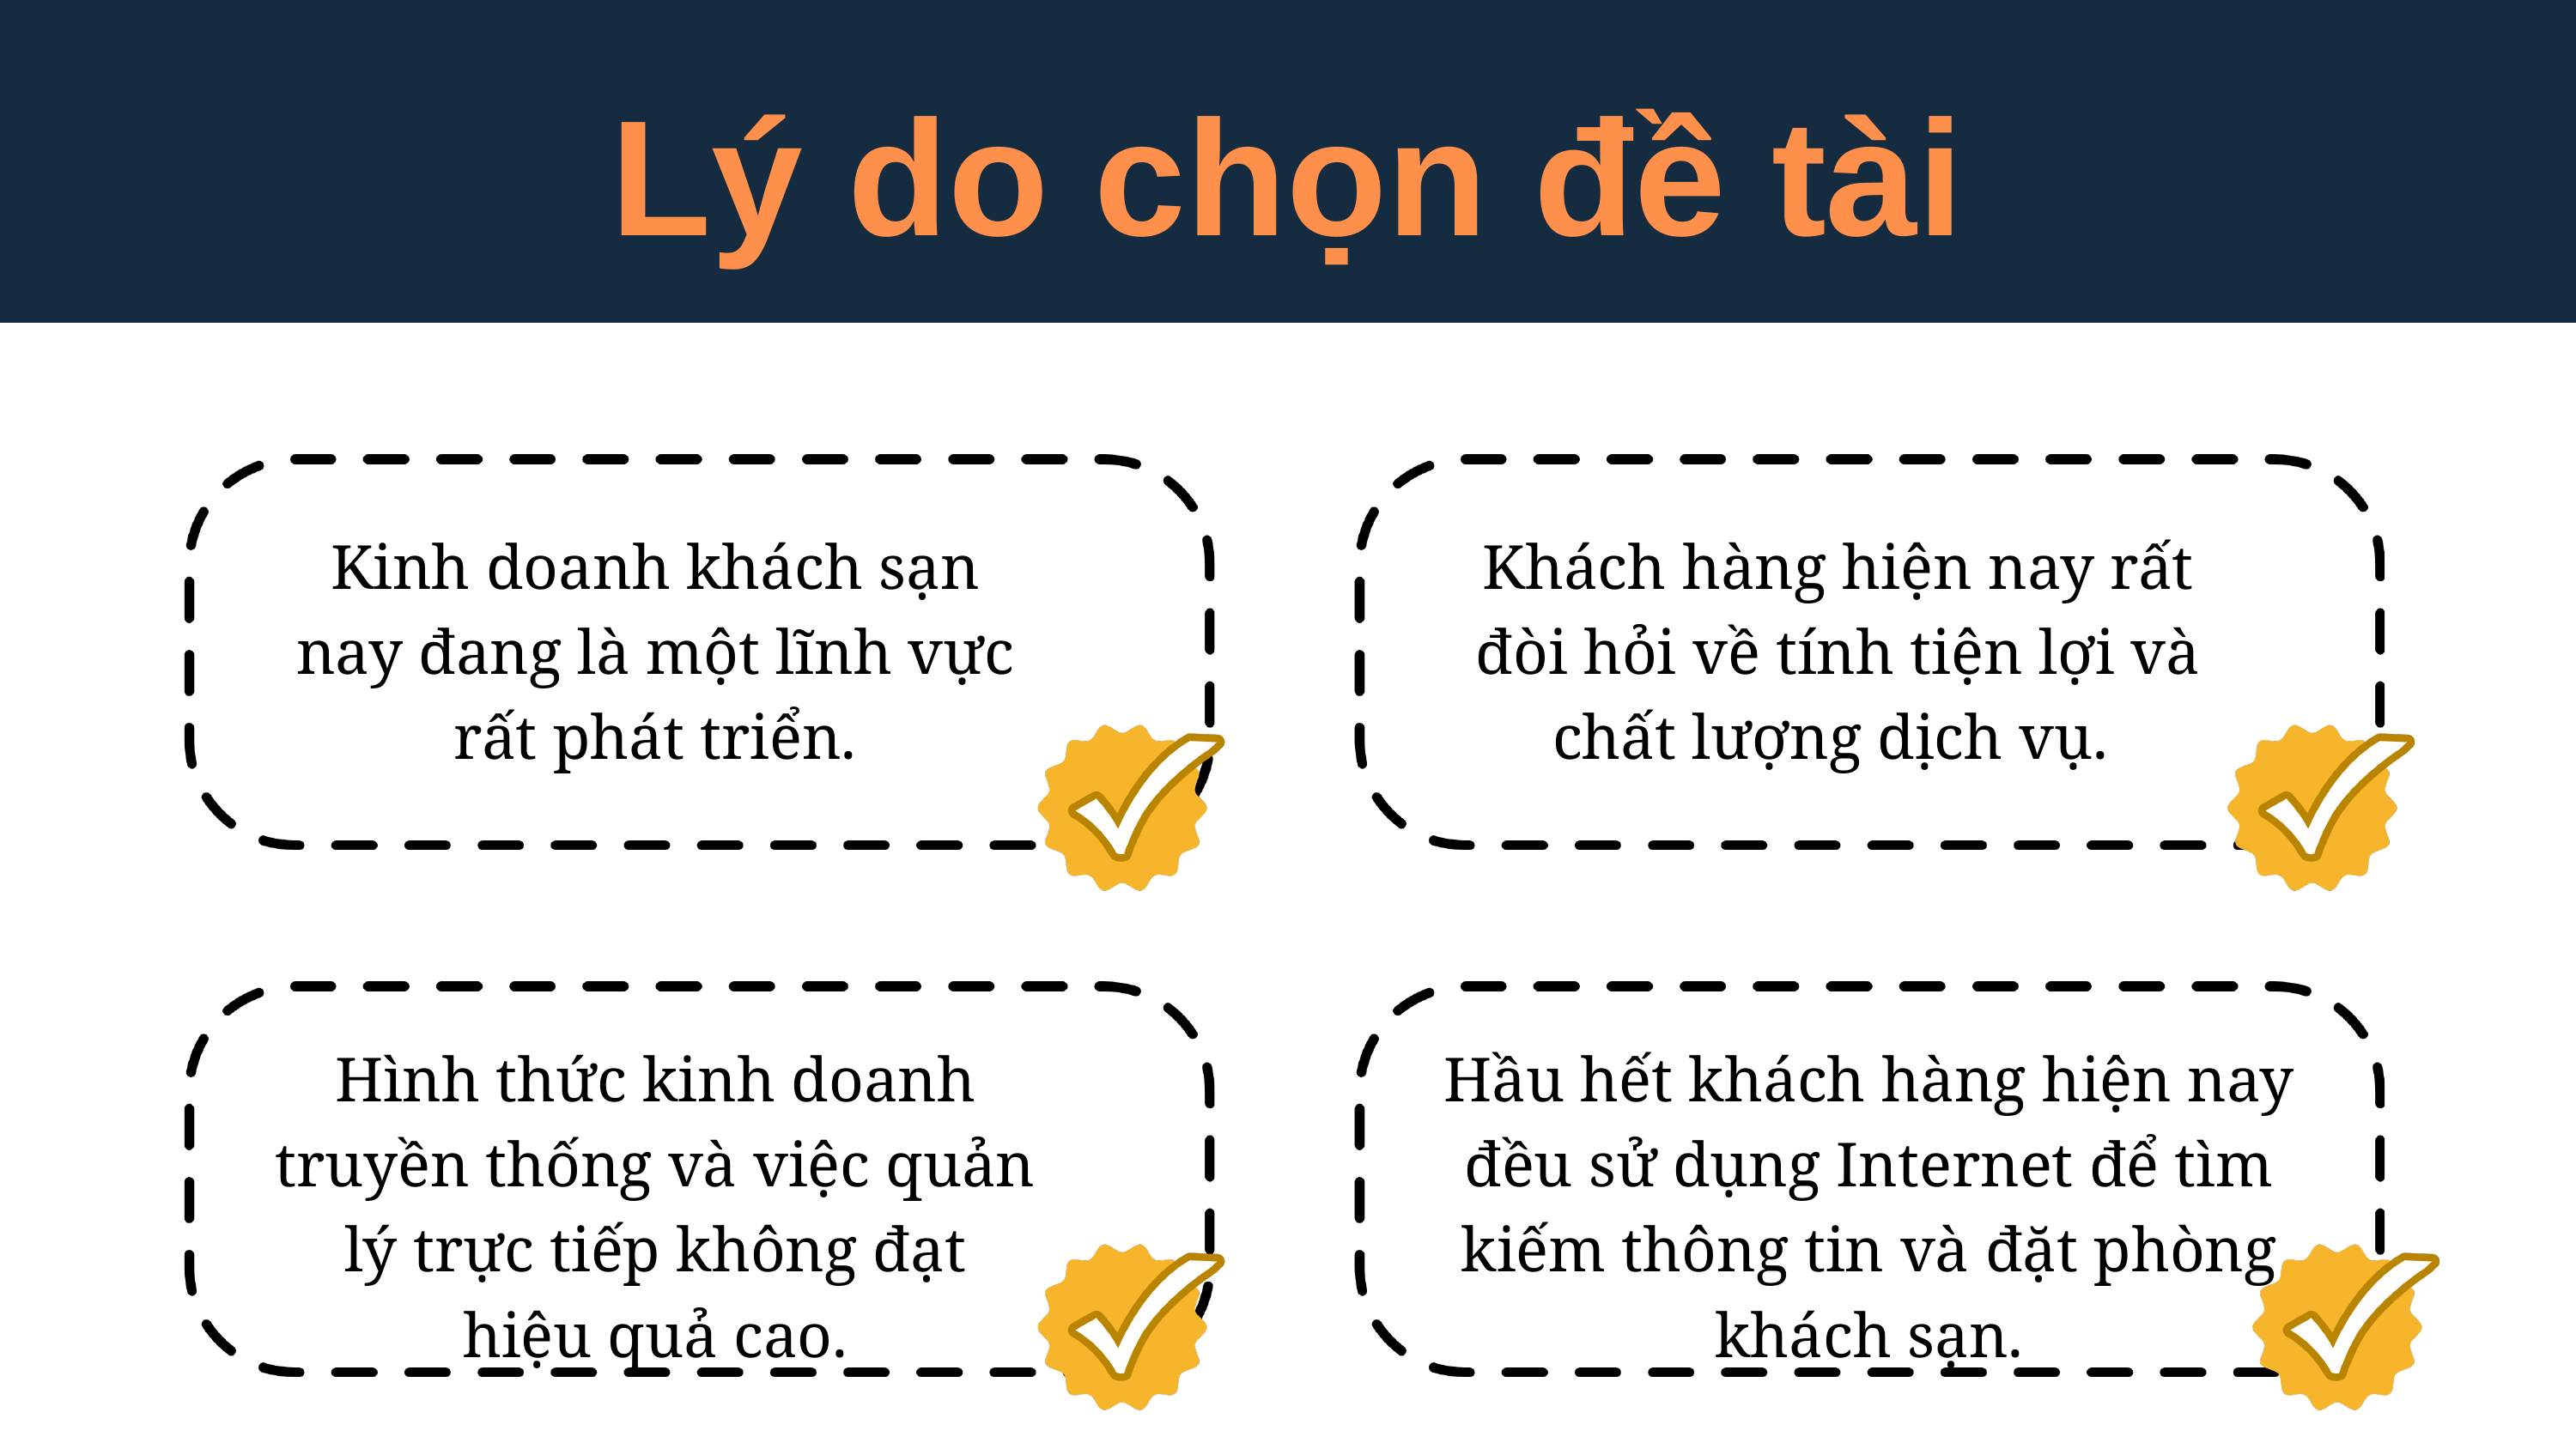

Lý do chọn đề tài

Kinh doanh khách sạn nay đang là một lĩnh vực rất phát triển.

Khách hàng hiện nay rất đòi hỏi về tính tiện lợi và chất lượng dịch vụ.

Hình thức kinh doanh truyền thống và việc quản lý trực tiếp không đạt hiệu quả cao.

Hầu hết khách hàng hiện nay đều sử dụng Internet để tìm kiếm thông tin và đặt phòng khách sạn.